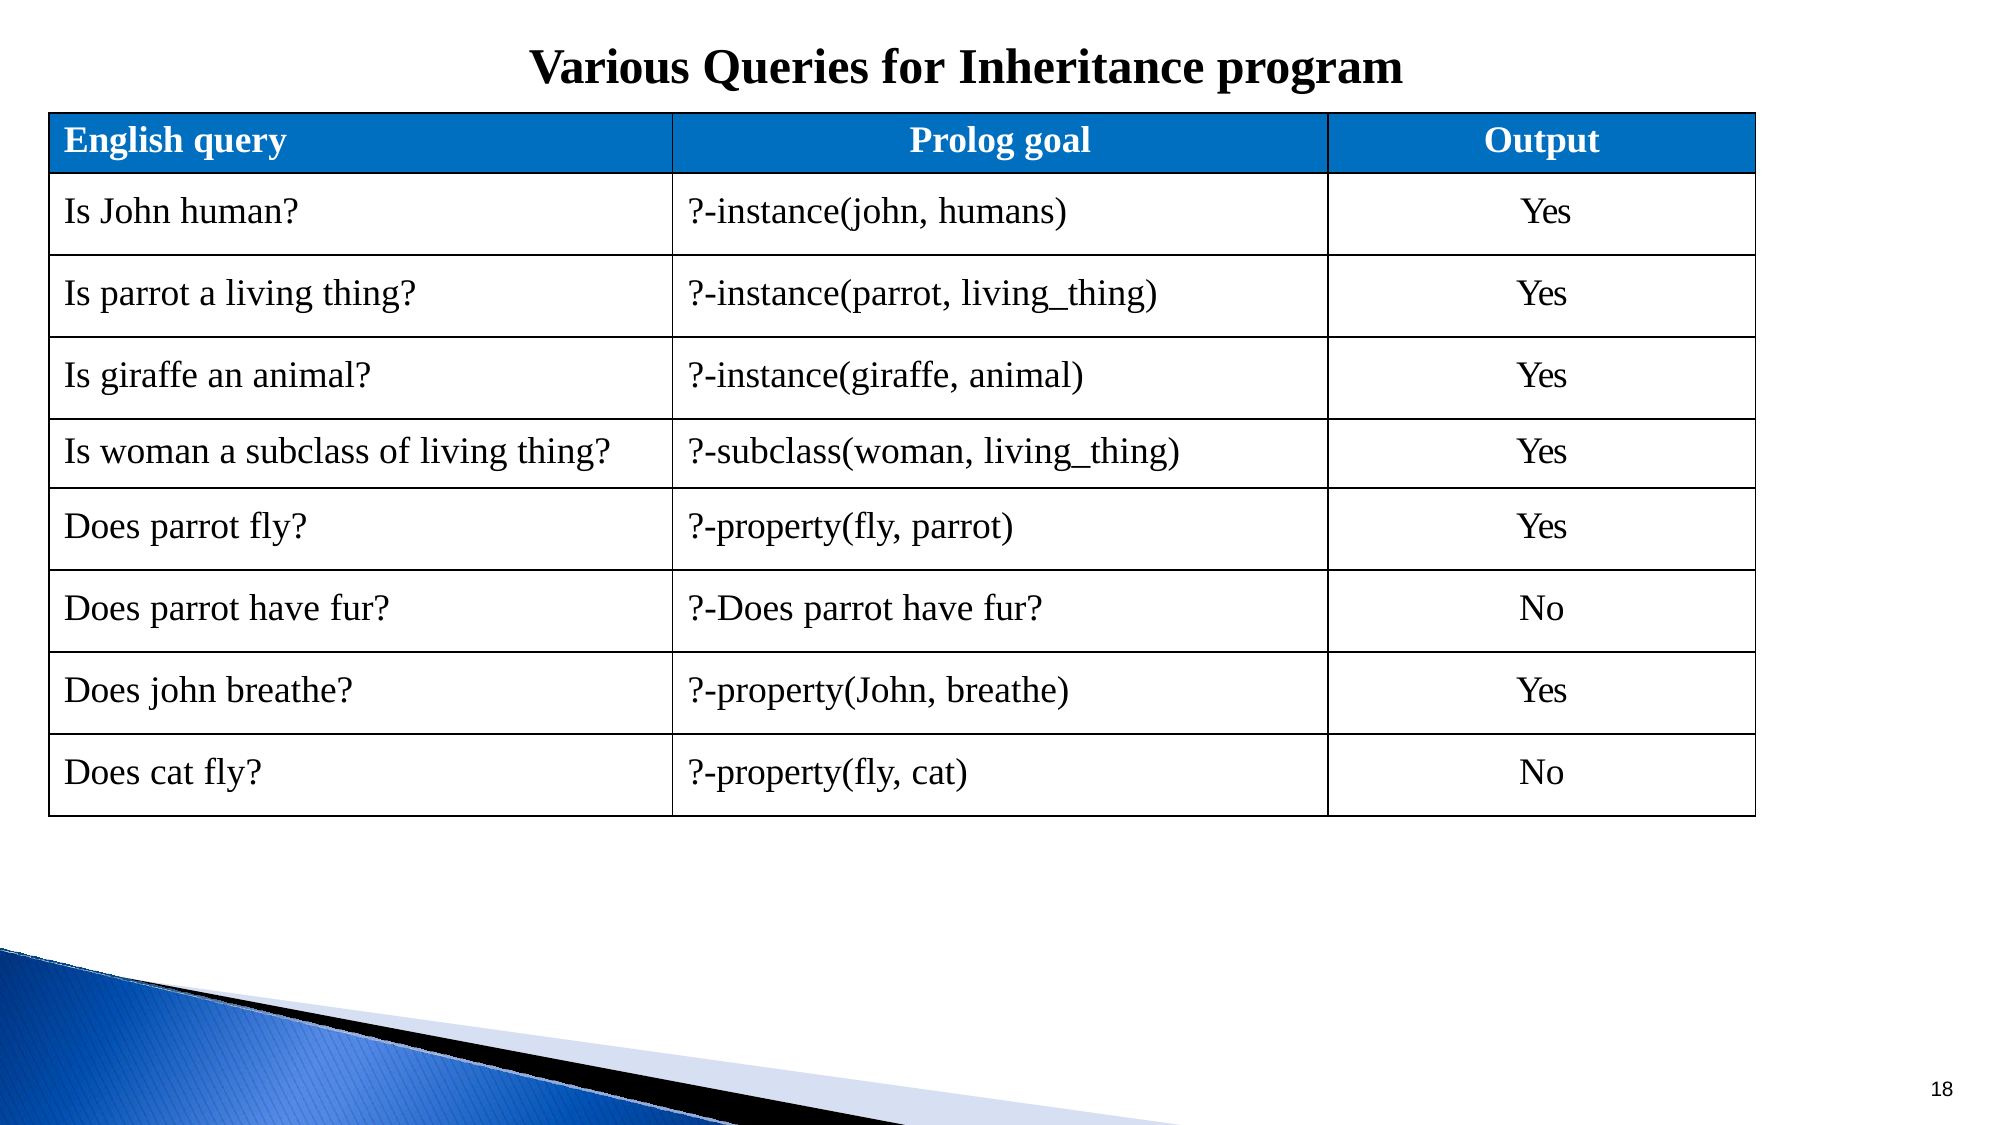

# Various Queries for Inheritance program
| English query | Prolog goal | Output |
| --- | --- | --- |
| Is John human? | ?-instance(john, humans) | Yes |
| Is parrot a living thing? | ?-instance(parrot, living\_thing) | Yes |
| Is giraffe an animal? | ?-instance(giraffe, animal) | Yes |
| Is woman a subclass of living thing? | ?-subclass(woman, living\_thing) | Yes |
| Does parrot fly? | ?-property(fly, parrot) | Yes |
| Does parrot have fur? | ?-Does parrot have fur? | No |
| Does john breathe? | ?-property(John, breathe) | Yes |
| Does cat fly? | ?-property(fly, cat) | No |
18